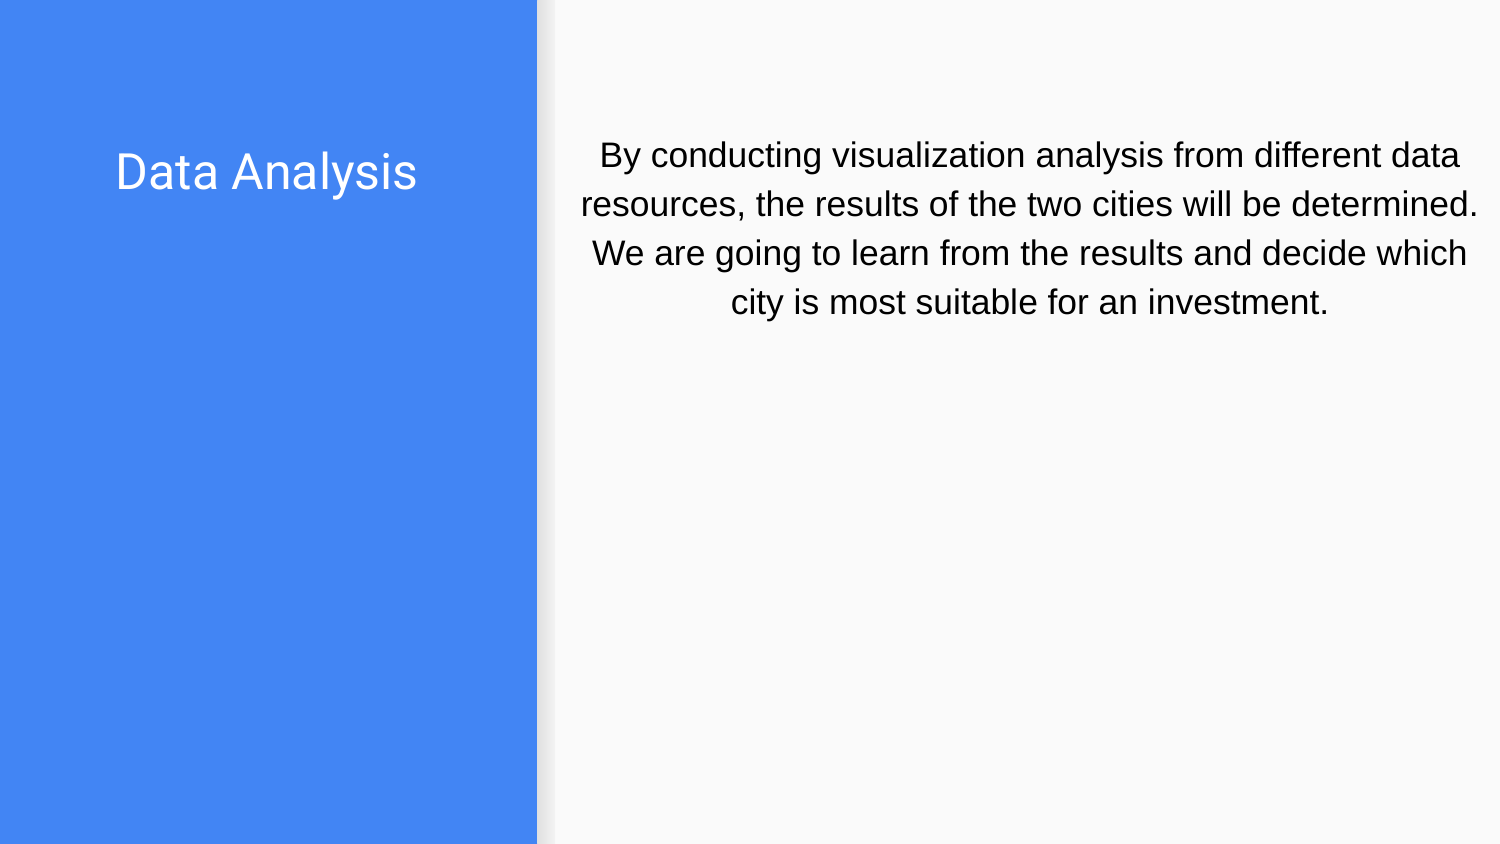

By conducting visualization analysis from different data resources, the results of the two cities will be determined. We are going to learn from the results and decide which city is most suitable for an investment.

# Data Analysis